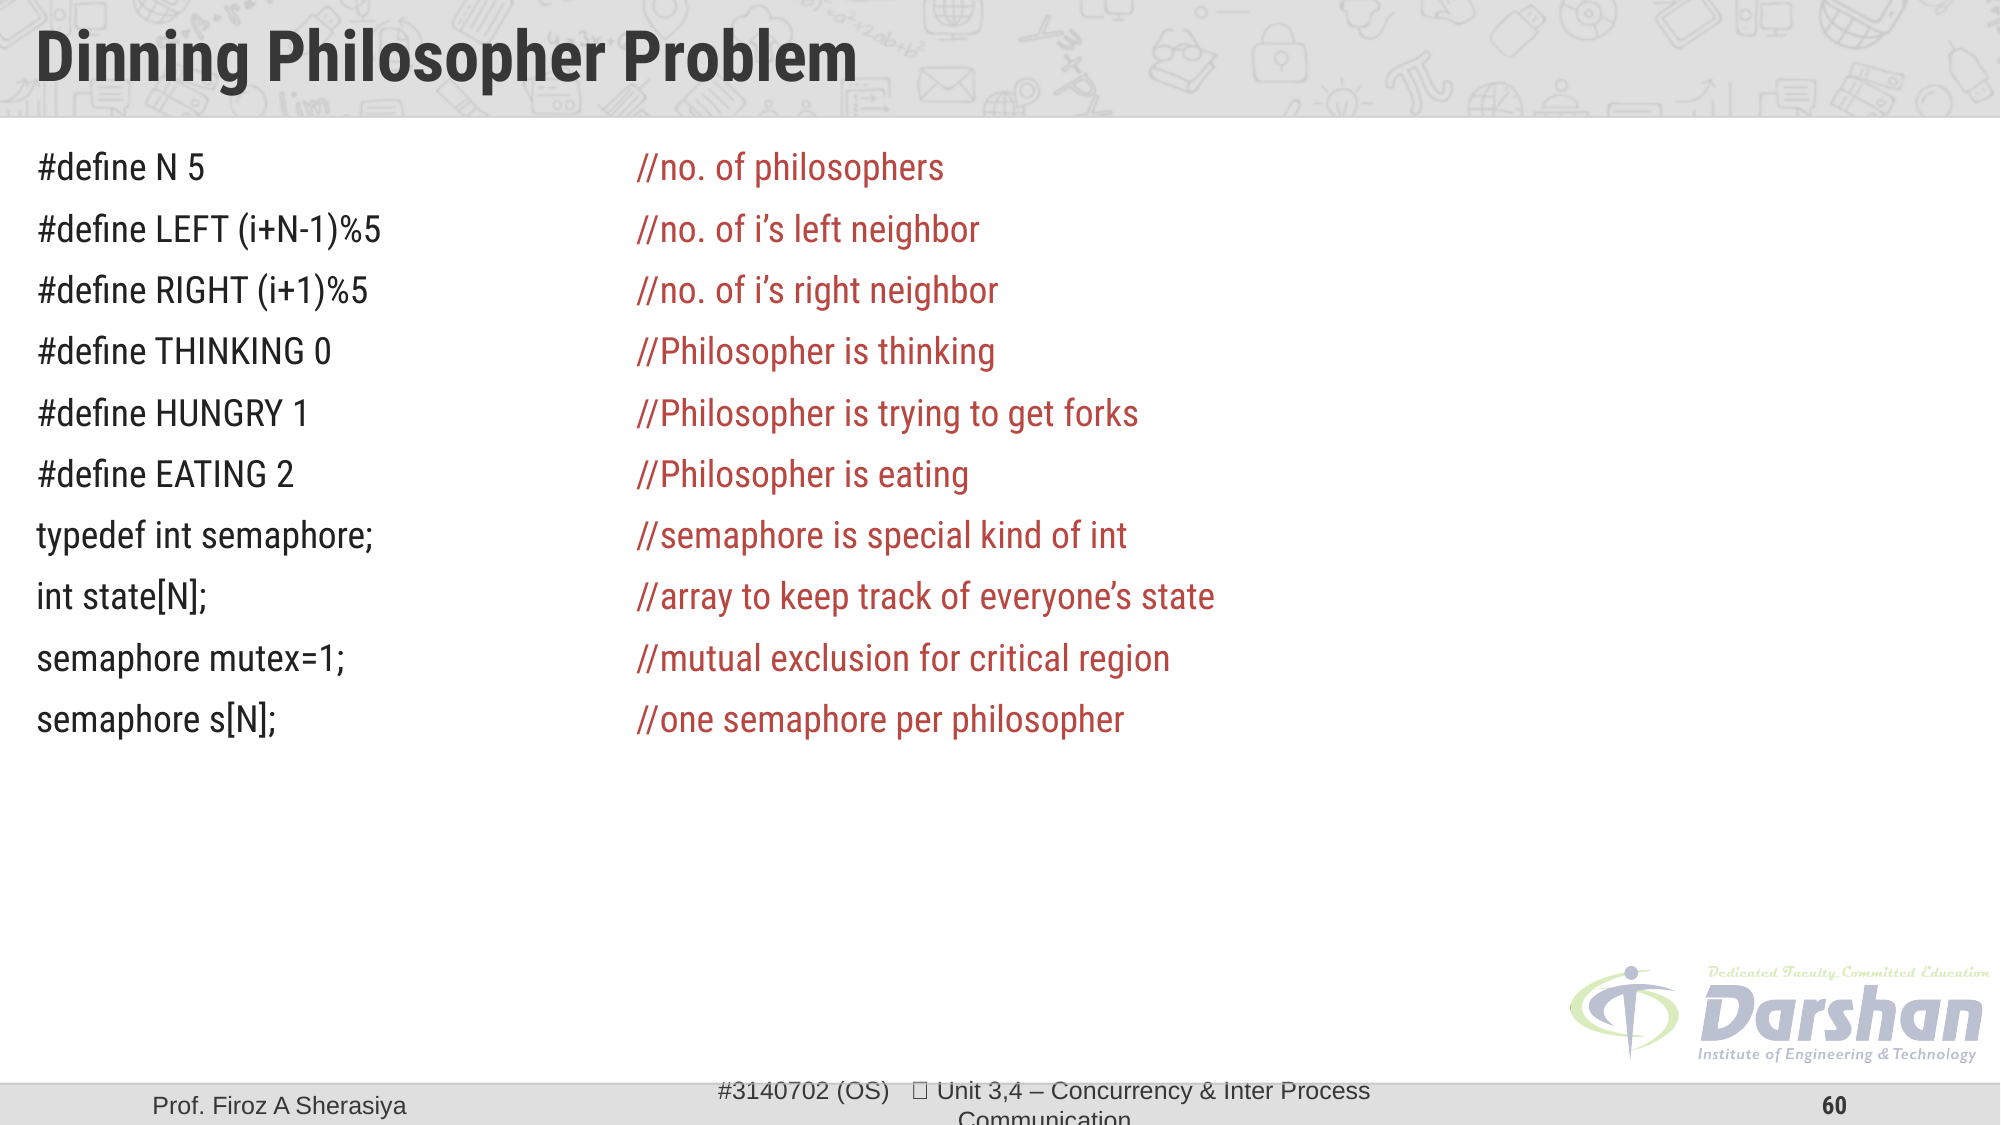

# Dinning Philosopher Problem
#define N 5			//no. of philosophers
#define LEFT (i+N-1)%5		//no. of i’s left neighbor
#define RIGHT (i+1)%5		//no. of i’s right neighbor
#define THINKING 0			//Philosopher is thinking
#define HUNGRY 1			//Philosopher is trying to get forks
#define EATING 2			//Philosopher is eating
typedef int semaphore;		//semaphore is special kind of int
int state[N];			//array to keep track of everyone’s state
semaphore mutex=1;		//mutual exclusion for critical region
semaphore s[N];			//one semaphore per philosopher